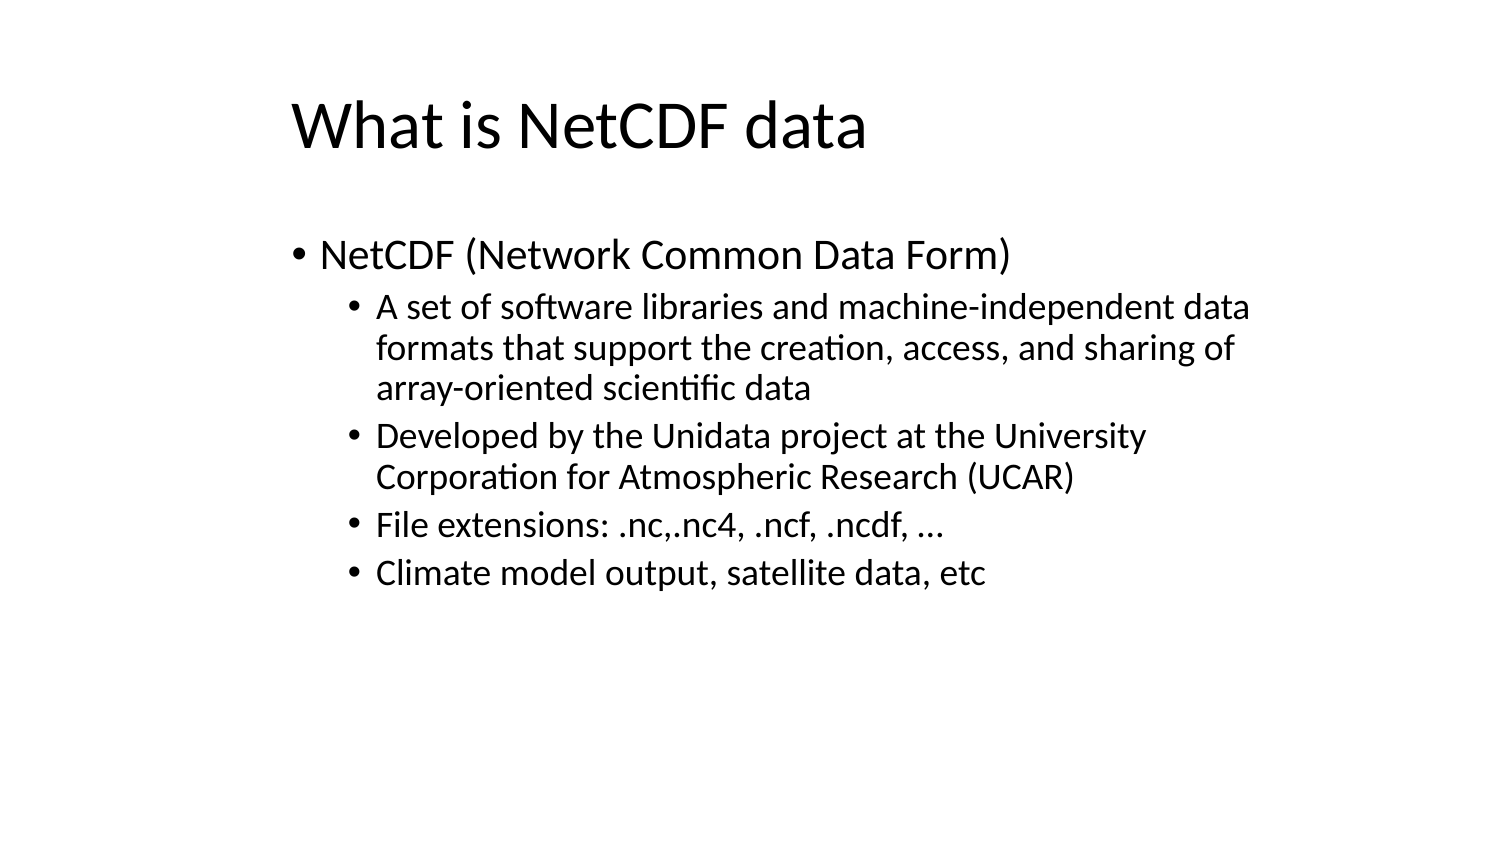

# What is NetCDF data
NetCDF (Network Common Data Form)
A set of software libraries and machine-independent data formats that support the creation, access, and sharing of array-oriented scientific data
Developed by the Unidata project at the University Corporation for Atmospheric Research (UCAR)
File extensions: .nc,.nc4, .ncf, .ncdf, …
Climate model output, satellite data, etc